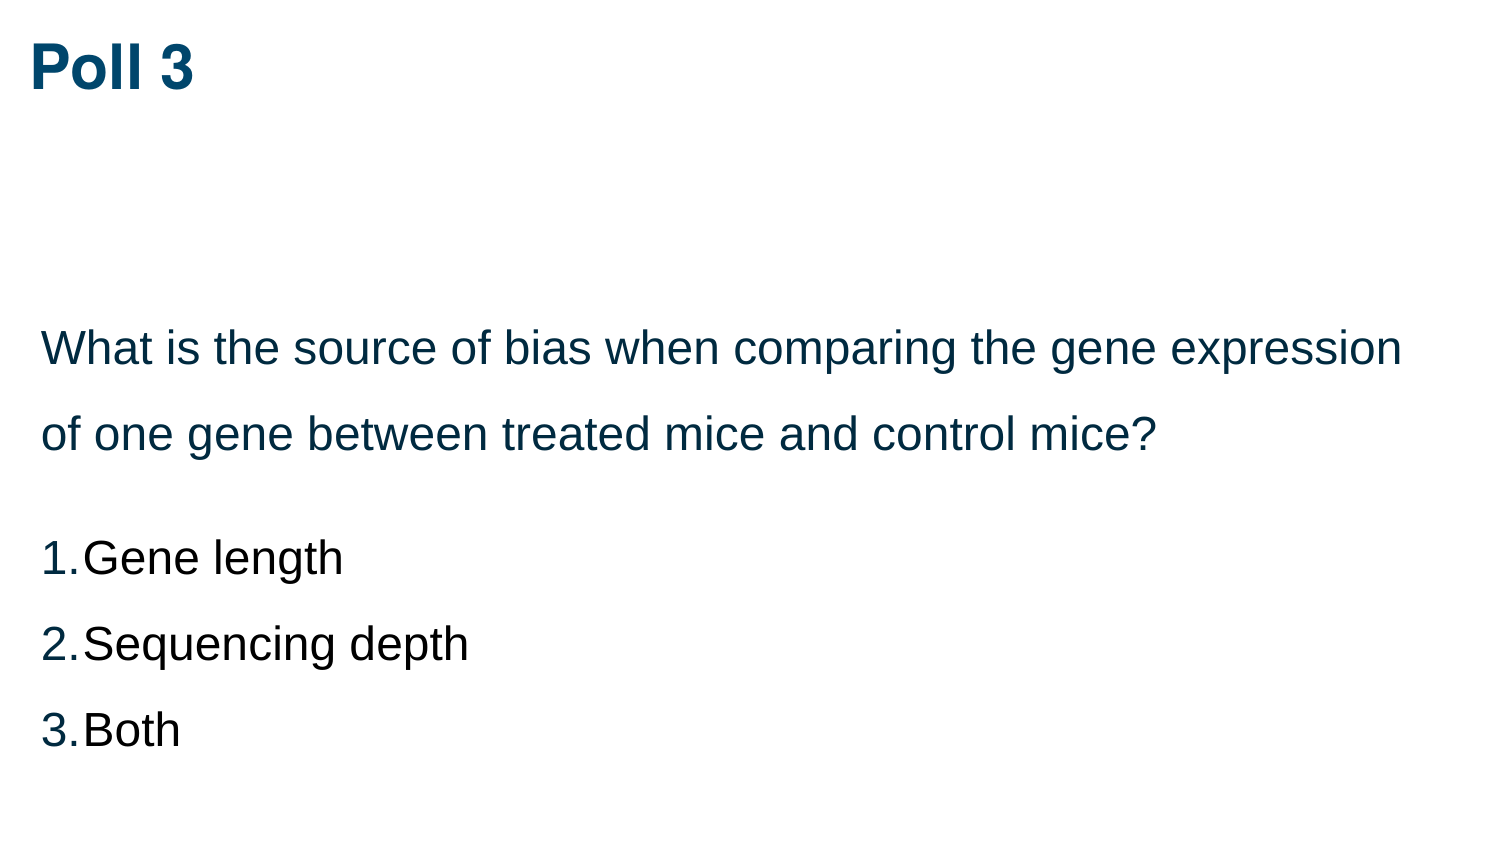

Poll 3
What is the source of bias when comparing the gene expression of one gene between treated mice and control mice?

Gene length
Sequencing depth
Both